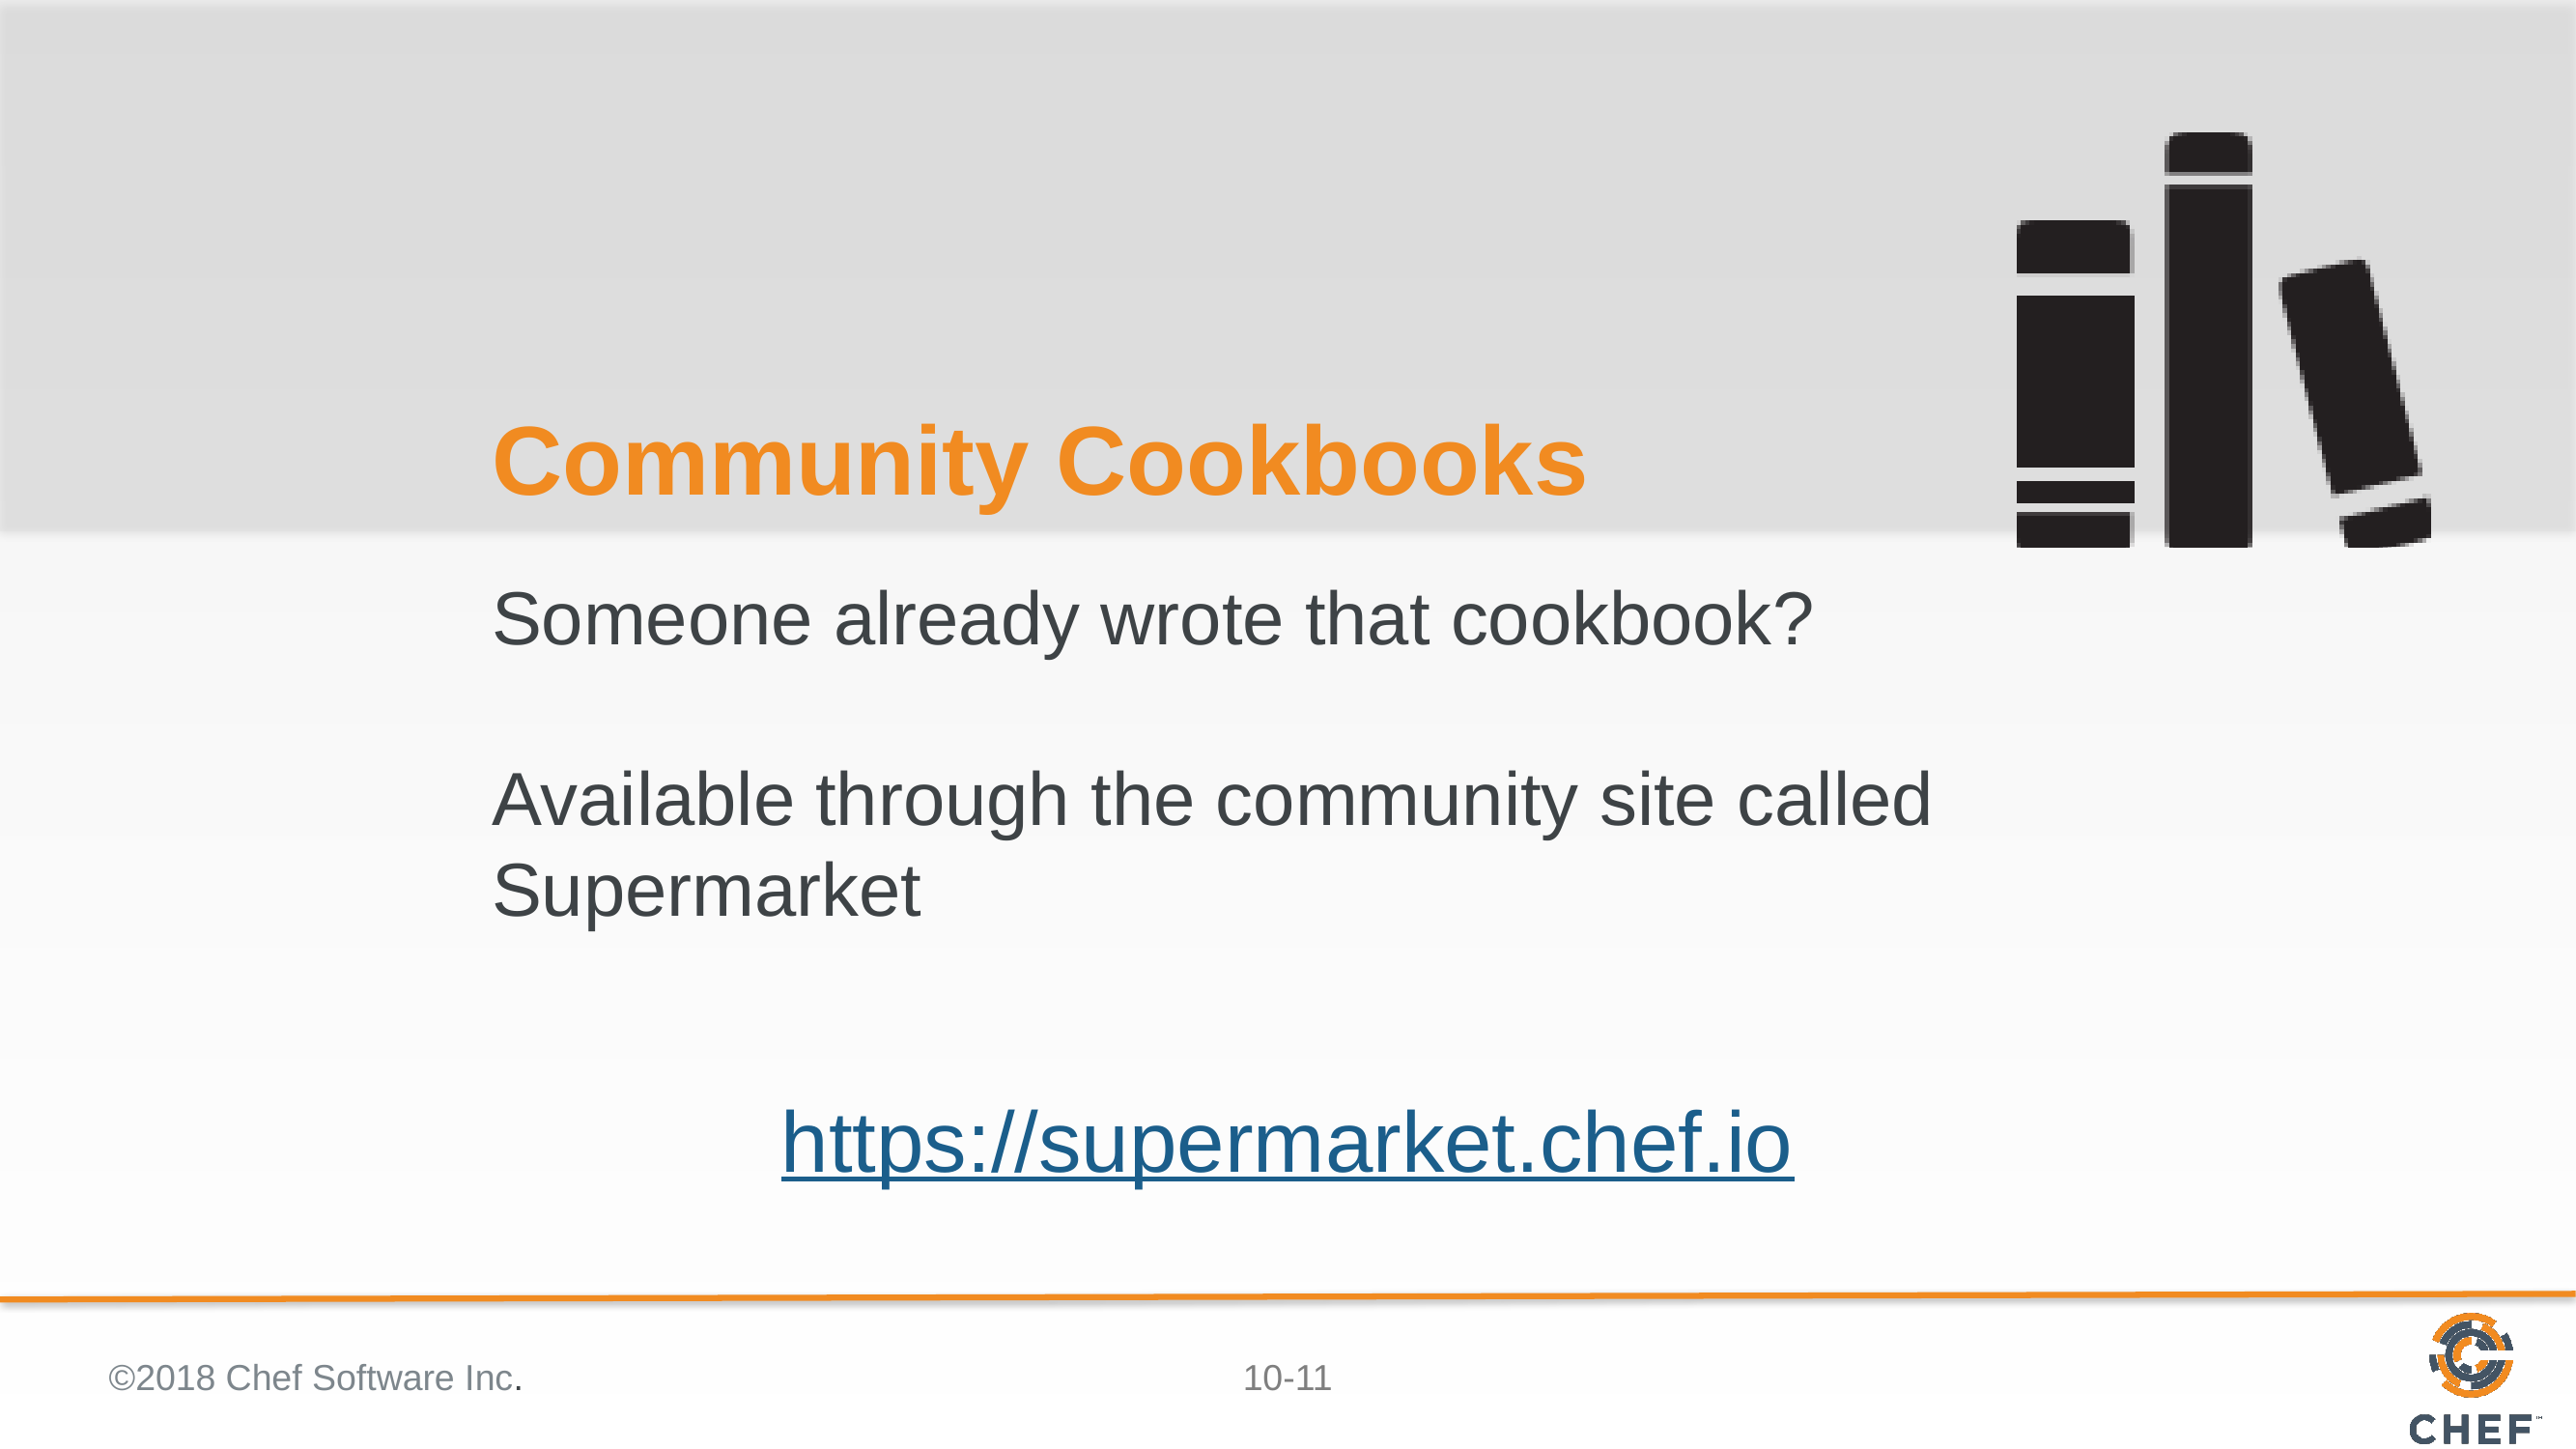

# Community Cookbooks
Someone already wrote that cookbook?

Available through the community site called Supermarket

https://supermarket.chef.io